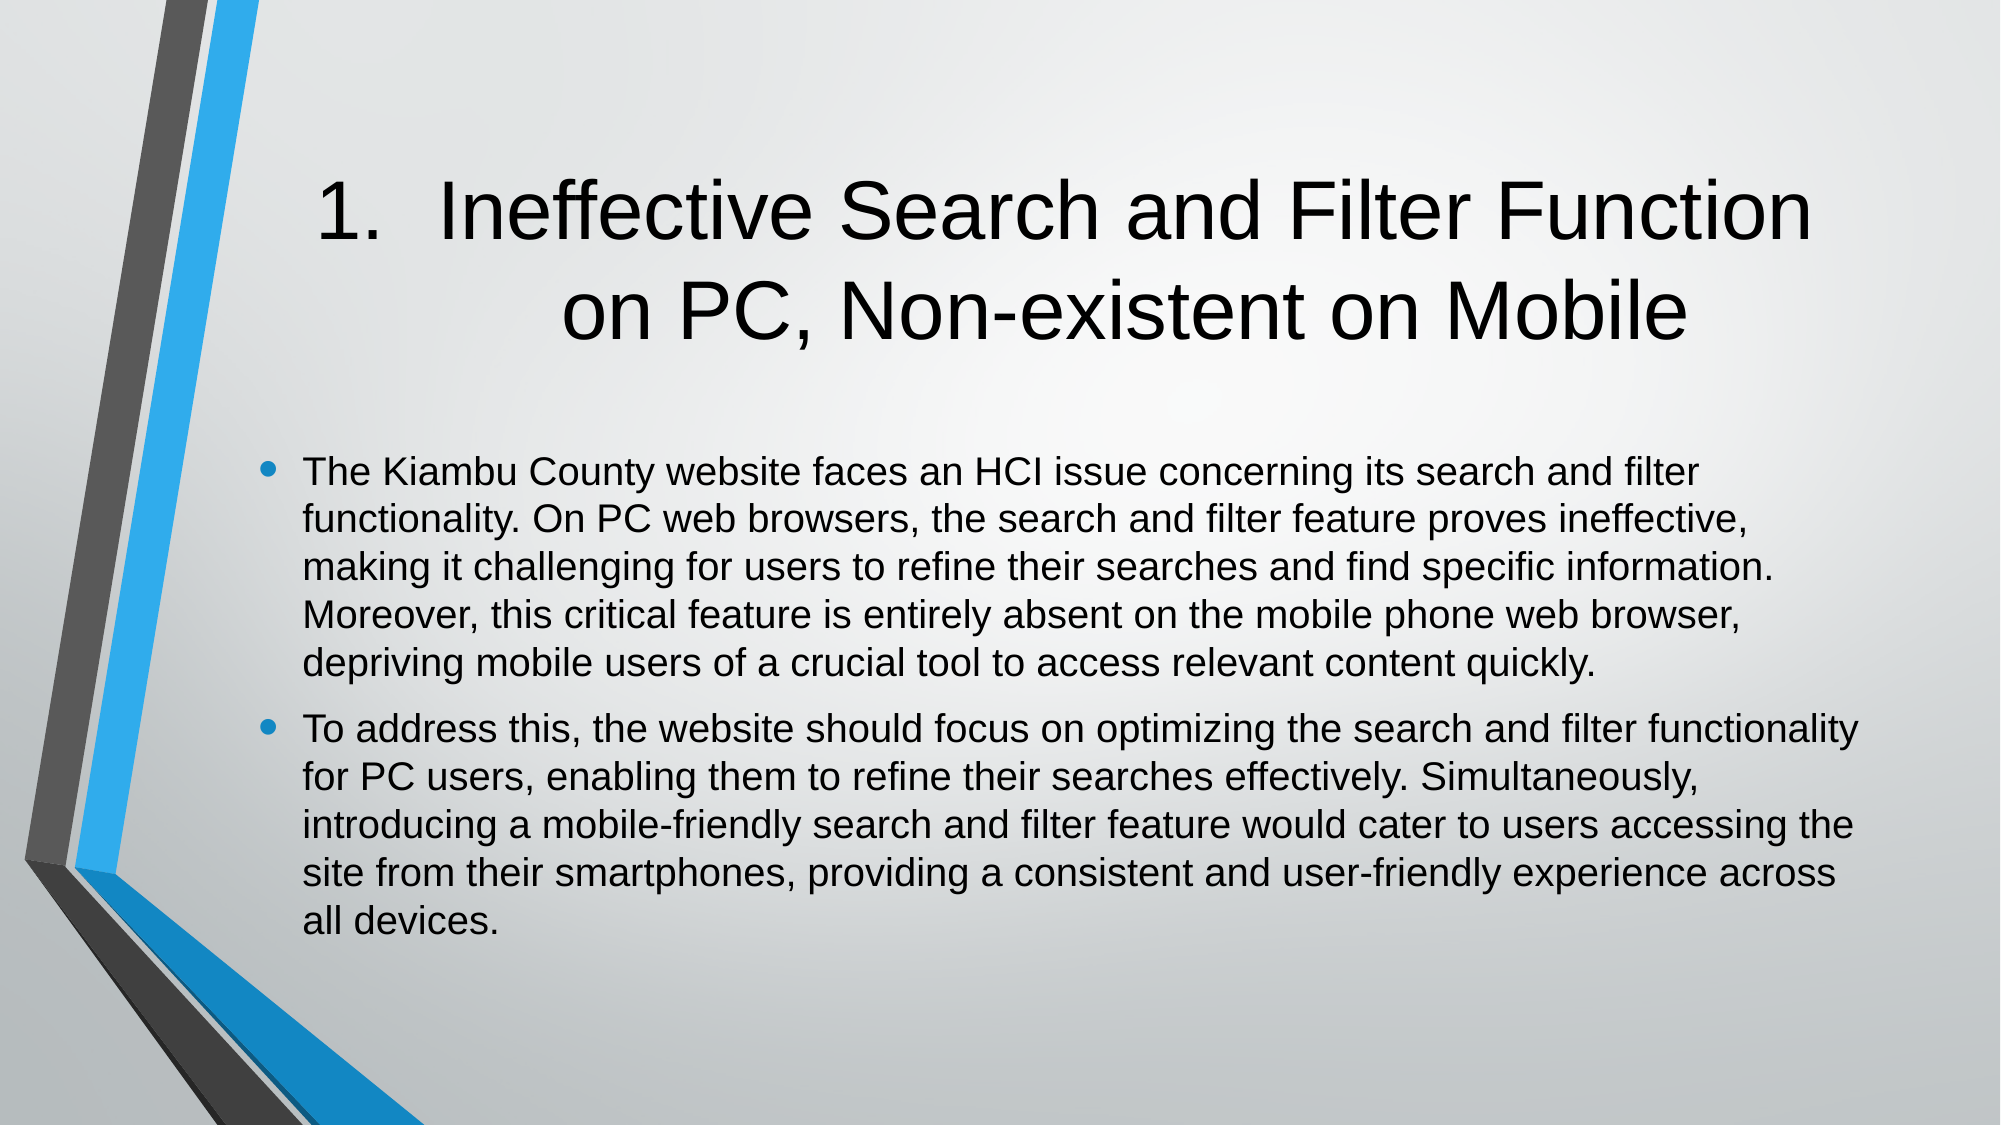

# Ineffective Search and Filter Function on PC, Non-existent on Mobile
The Kiambu County website faces an HCI issue concerning its search and filter functionality. On PC web browsers, the search and filter feature proves ineffective, making it challenging for users to refine their searches and find specific information. Moreover, this critical feature is entirely absent on the mobile phone web browser, depriving mobile users of a crucial tool to access relevant content quickly.
To address this, the website should focus on optimizing the search and filter functionality for PC users, enabling them to refine their searches effectively. Simultaneously, introducing a mobile-friendly search and filter feature would cater to users accessing the site from their smartphones, providing a consistent and user-friendly experience across all devices.